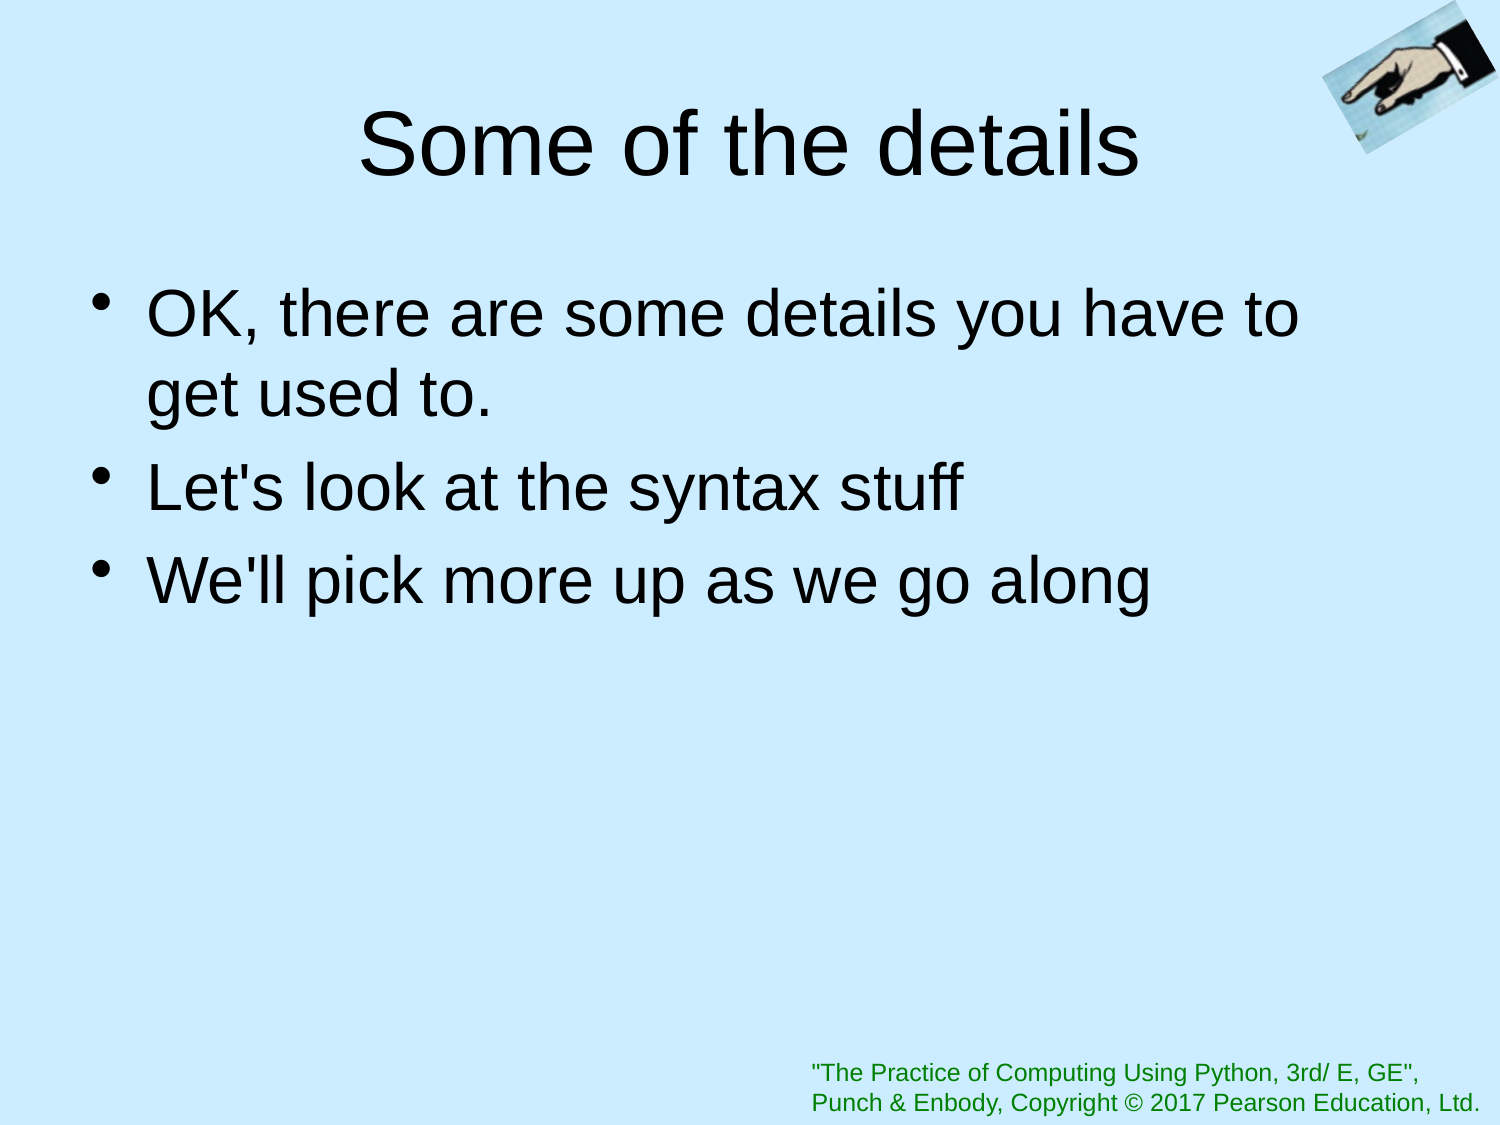

# Some of the details
OK, there are some details you have to get used to.
Let's look at the syntax stuff
We'll pick more up as we go along